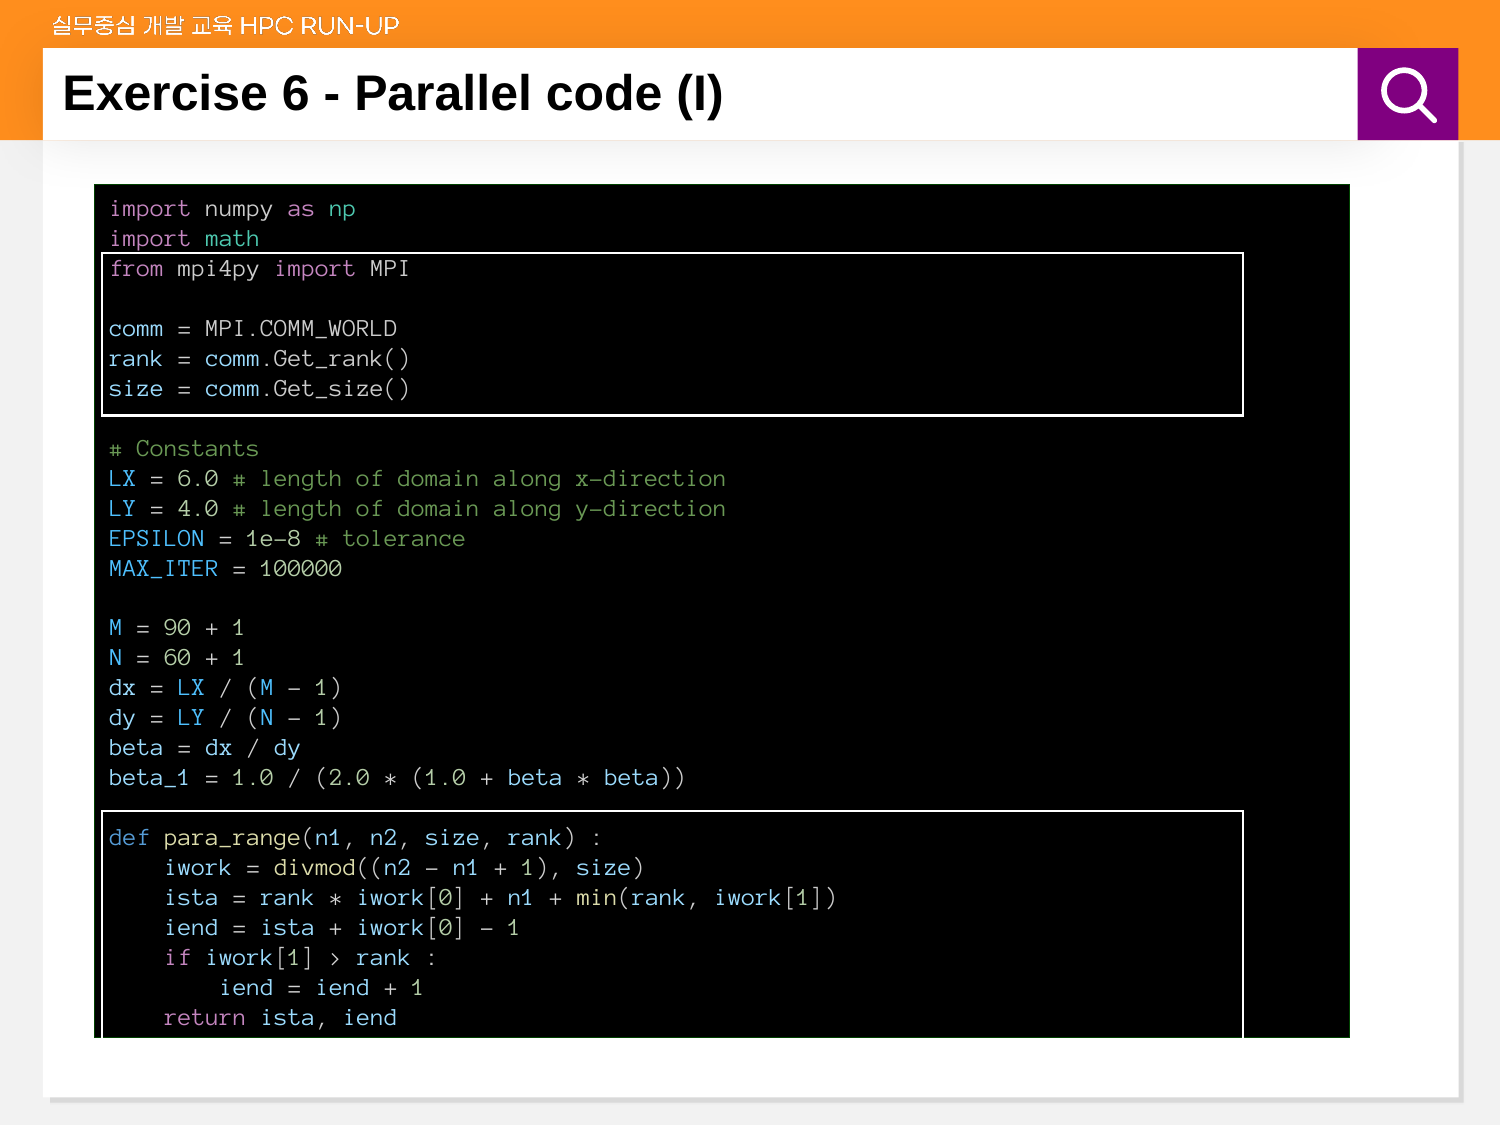

# Exercise 6 - Parallel code (I)
import numpy as np
import math
from mpi4py import MPI
comm = MPI.COMM_WORLD
rank = comm.Get_rank()
size = comm.Get_size()
# Constants
LX = 6.0 # length of domain along x-direction
LY = 4.0 # length of domain along y-direction
EPSILON = 1e-8 # tolerance
MAX_ITER = 100000
M = 90 + 1
N = 60 + 1
dx = LX / (M - 1)
dy = LY / (N - 1)
beta = dx / dy
beta_1 = 1.0 / (2.0 * (1.0 + beta * beta))
def para_range(n1, n2, size, rank) :
    iwork = divmod((n2 - n1 + 1), size)
    ista = rank * iwork[0] + n1 + min(rank, iwork[1])
    iend = ista + iwork[0] - 1
    if iwork[1] > rank :
        iend = iend + 1
    return ista, iend